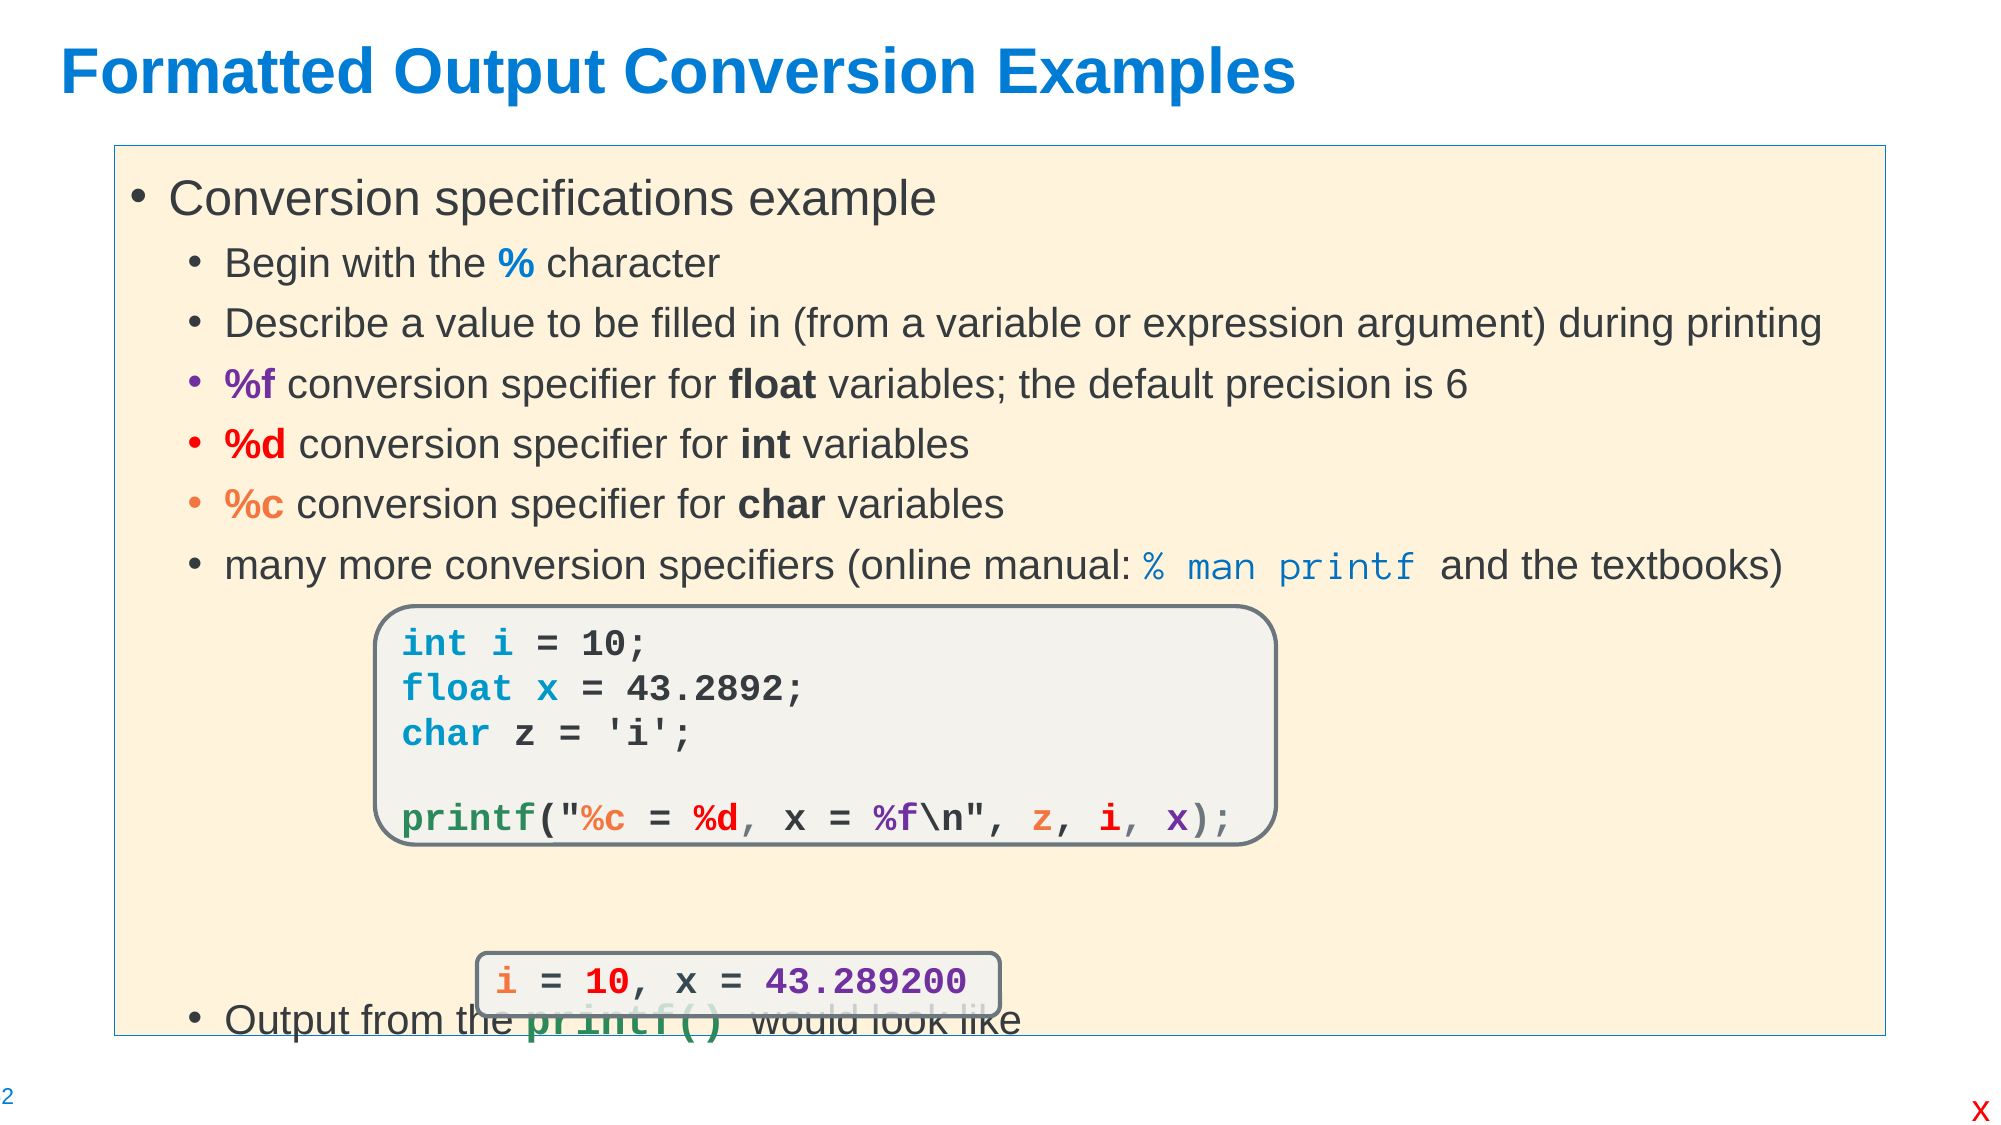

# Formatted Output Conversion Examples
Conversion specifications example
Begin with the % character
Describe a value to be filled in (from a variable or expression argument) during printing
%f conversion specifier for float variables; the default precision is 6
%d conversion specifier for int variables
%c conversion specifier for char variables
many more conversion specifiers (online manual: % man printf and the textbooks)

Output from the printf() would look like
int i = 10;
float x = 43.2892;
char z = 'i';

printf("%c = %d, x = %f\n", z, i, x);
i = 10, x = 43.289200
x